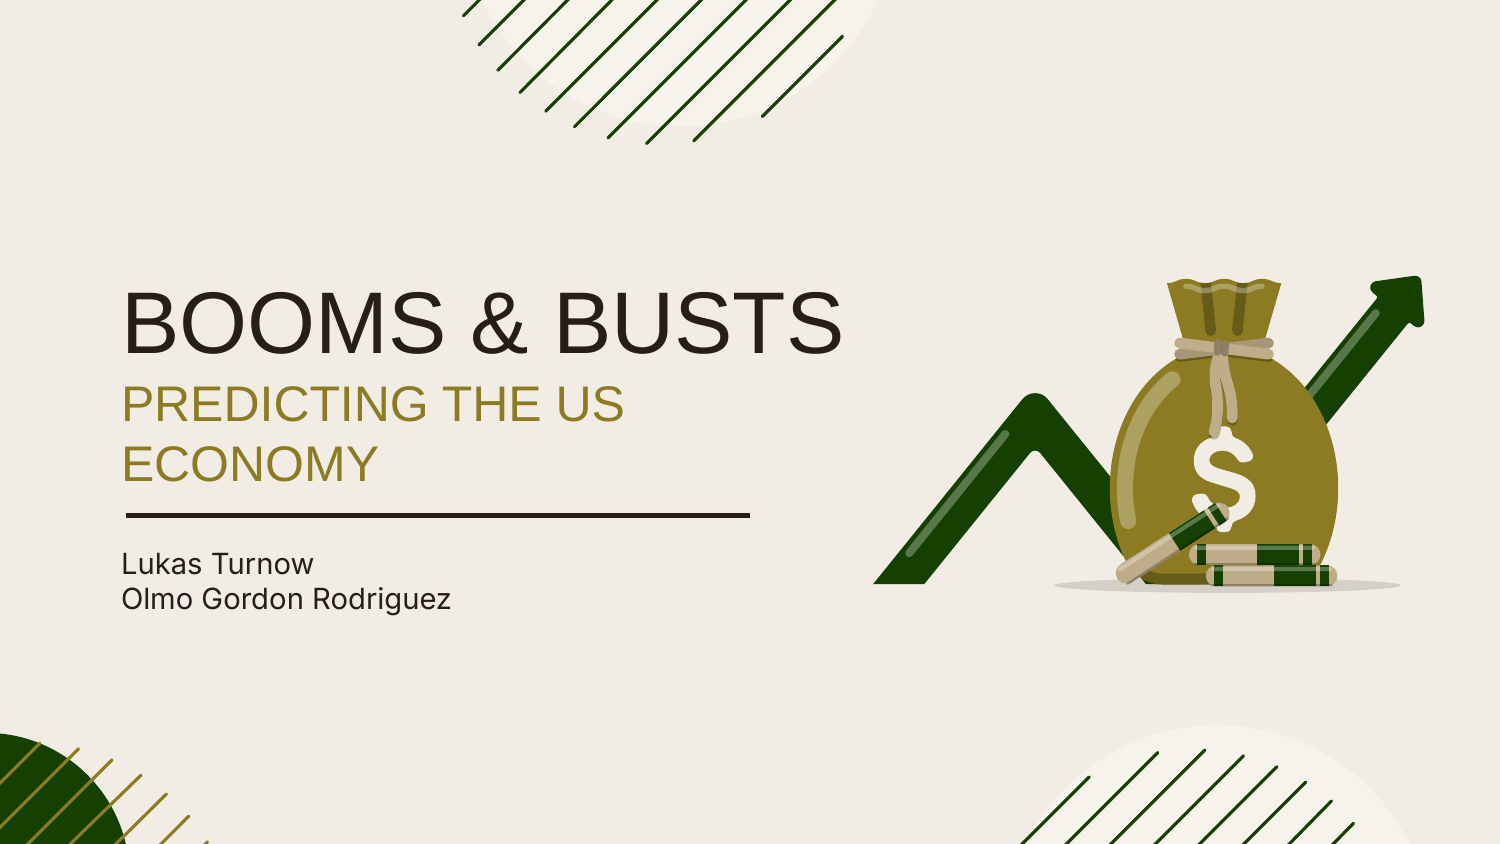

# BOOMS & BUSTS PREDICTING THE US ECONOMY
Lukas Turnow
Olmo Gordon Rodriguez